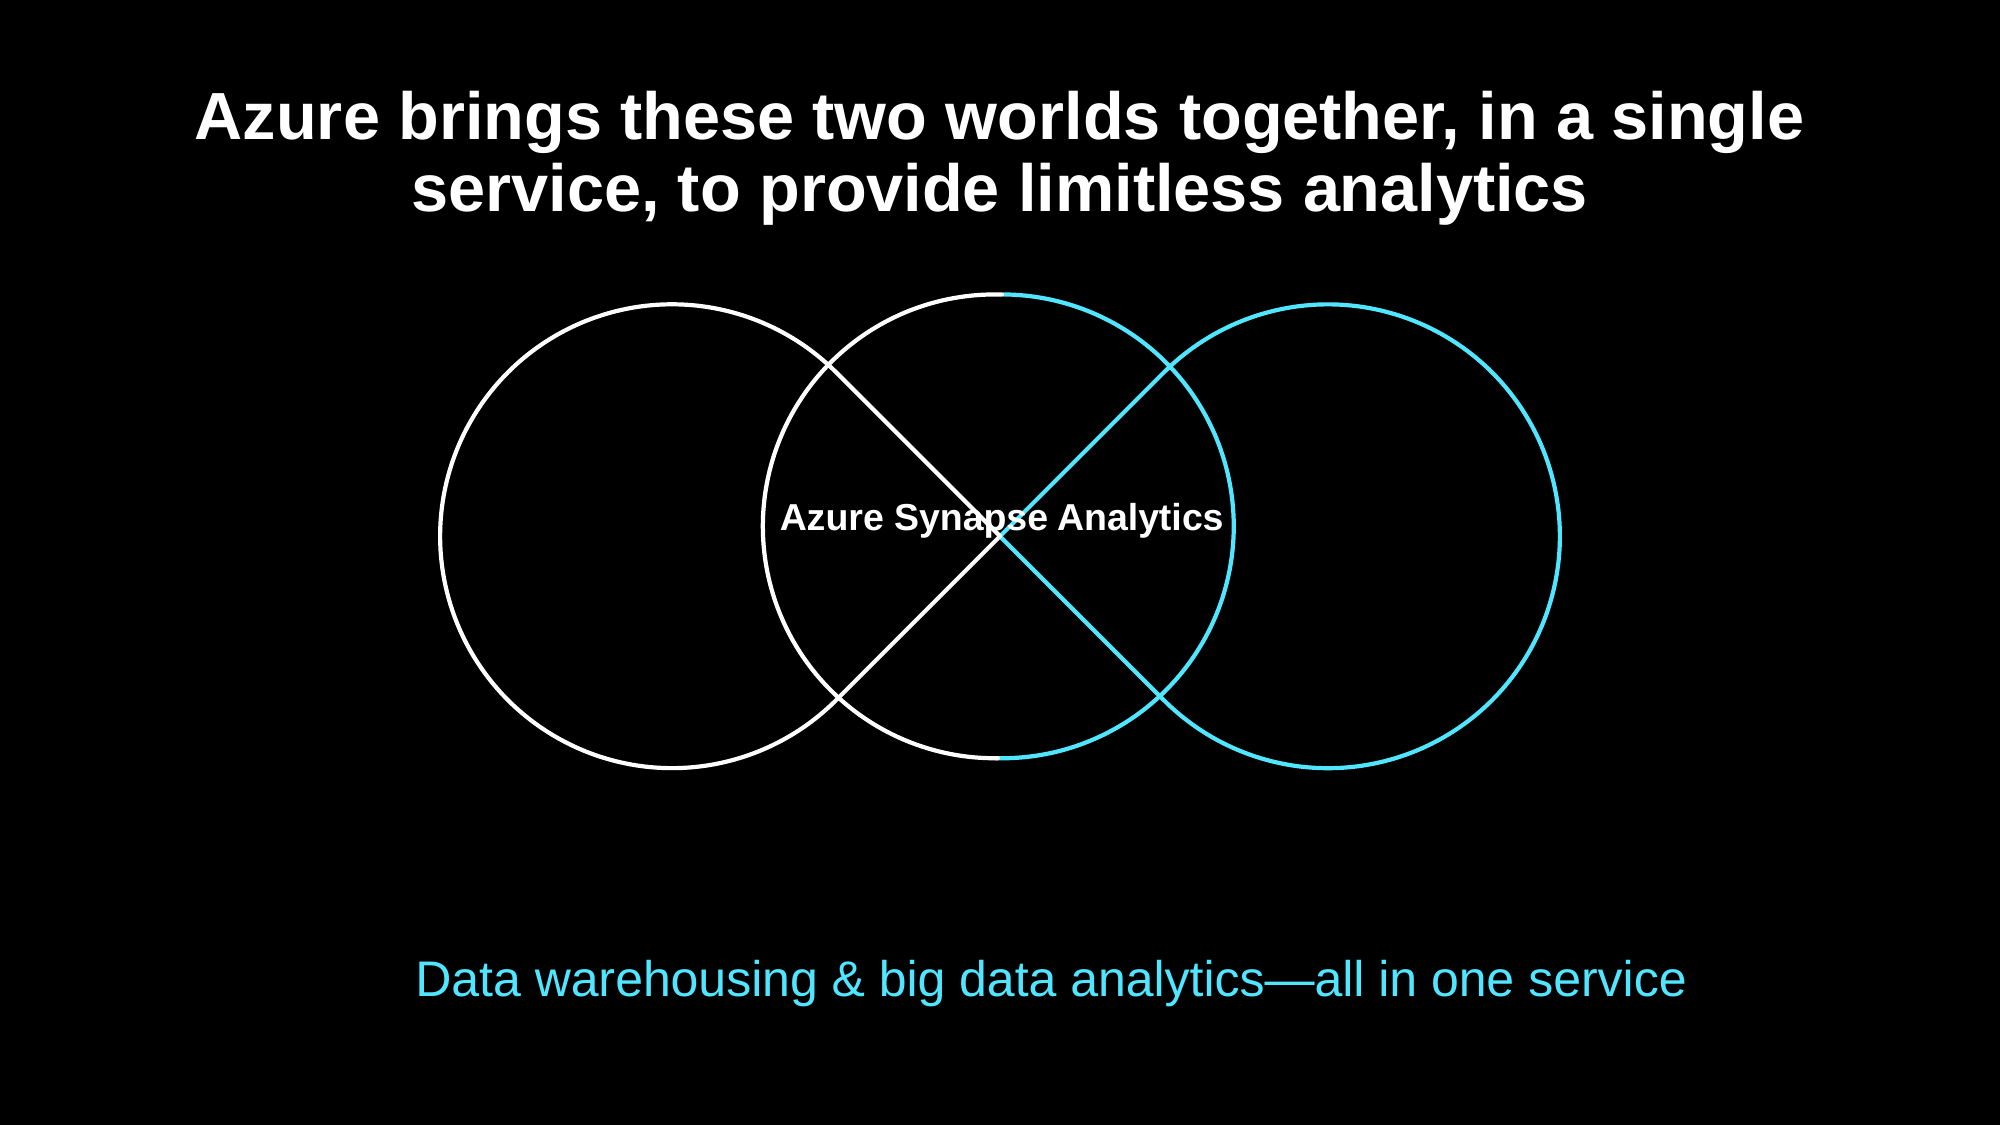

Azure brings these two worlds together, in a single service, to provide limitless analytics

Azure Synapse Analytics
Data warehousing & big data analytics—all in one service